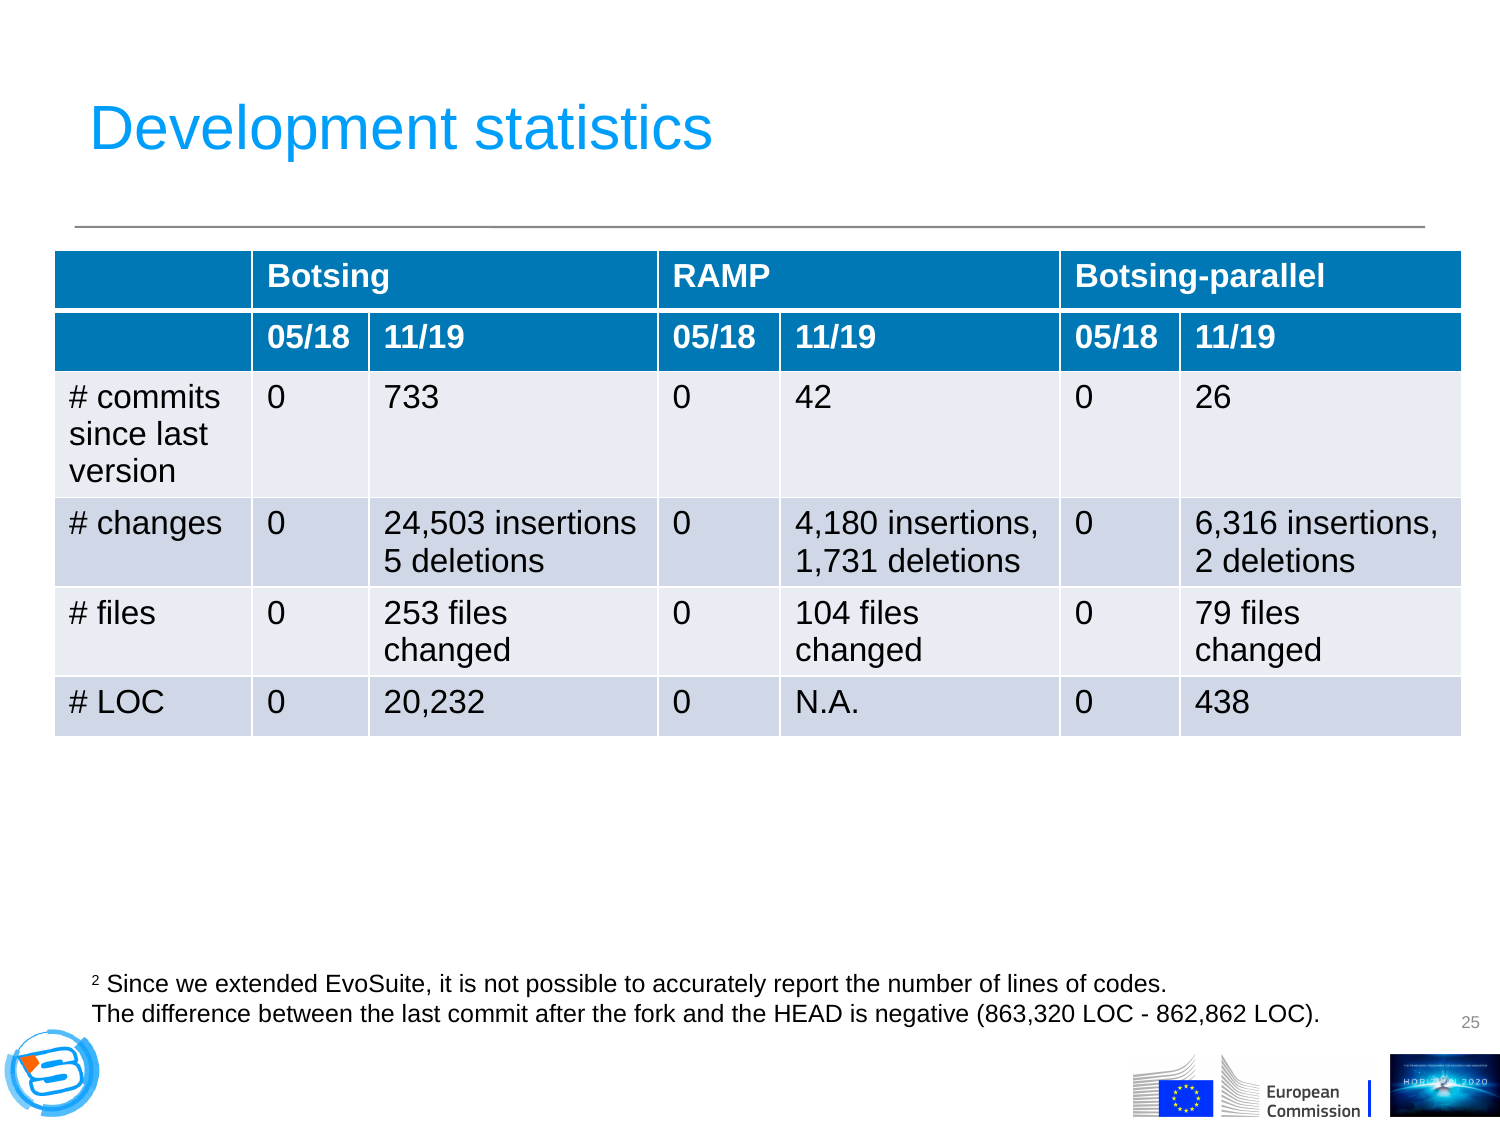

# Development statistics
|  | Botsing |  | RAMP |  | Botsing-parallel |  |
| --- | --- | --- | --- | --- | --- | --- |
|  | 05/18 | 11/19 | 05/18 | 11/19 | 05/18 | 11/19 |
| # commits since last version | 0 | 733 | 0 | 42 | 0 | 26 |
| # changes | 0 | 24,503 insertions 5 deletions | 0 | 4,180 insertions, 1,731 deletions | 0 | 6,316 insertions, 2 deletions |
| # files | 0 | 253 files changed | 0 | 104 files changed | 0 | 79 files changed |
| # LOC | 0 | 20,232 | 0 | N.A. | 0 | 438 |
2 Since we extended EvoSuite, it is not possible to accurately report the number of lines of codes.
The difference between the last commit after the fork and the HEAD is negative (863,320 LOC - 862,862 LOC).

25